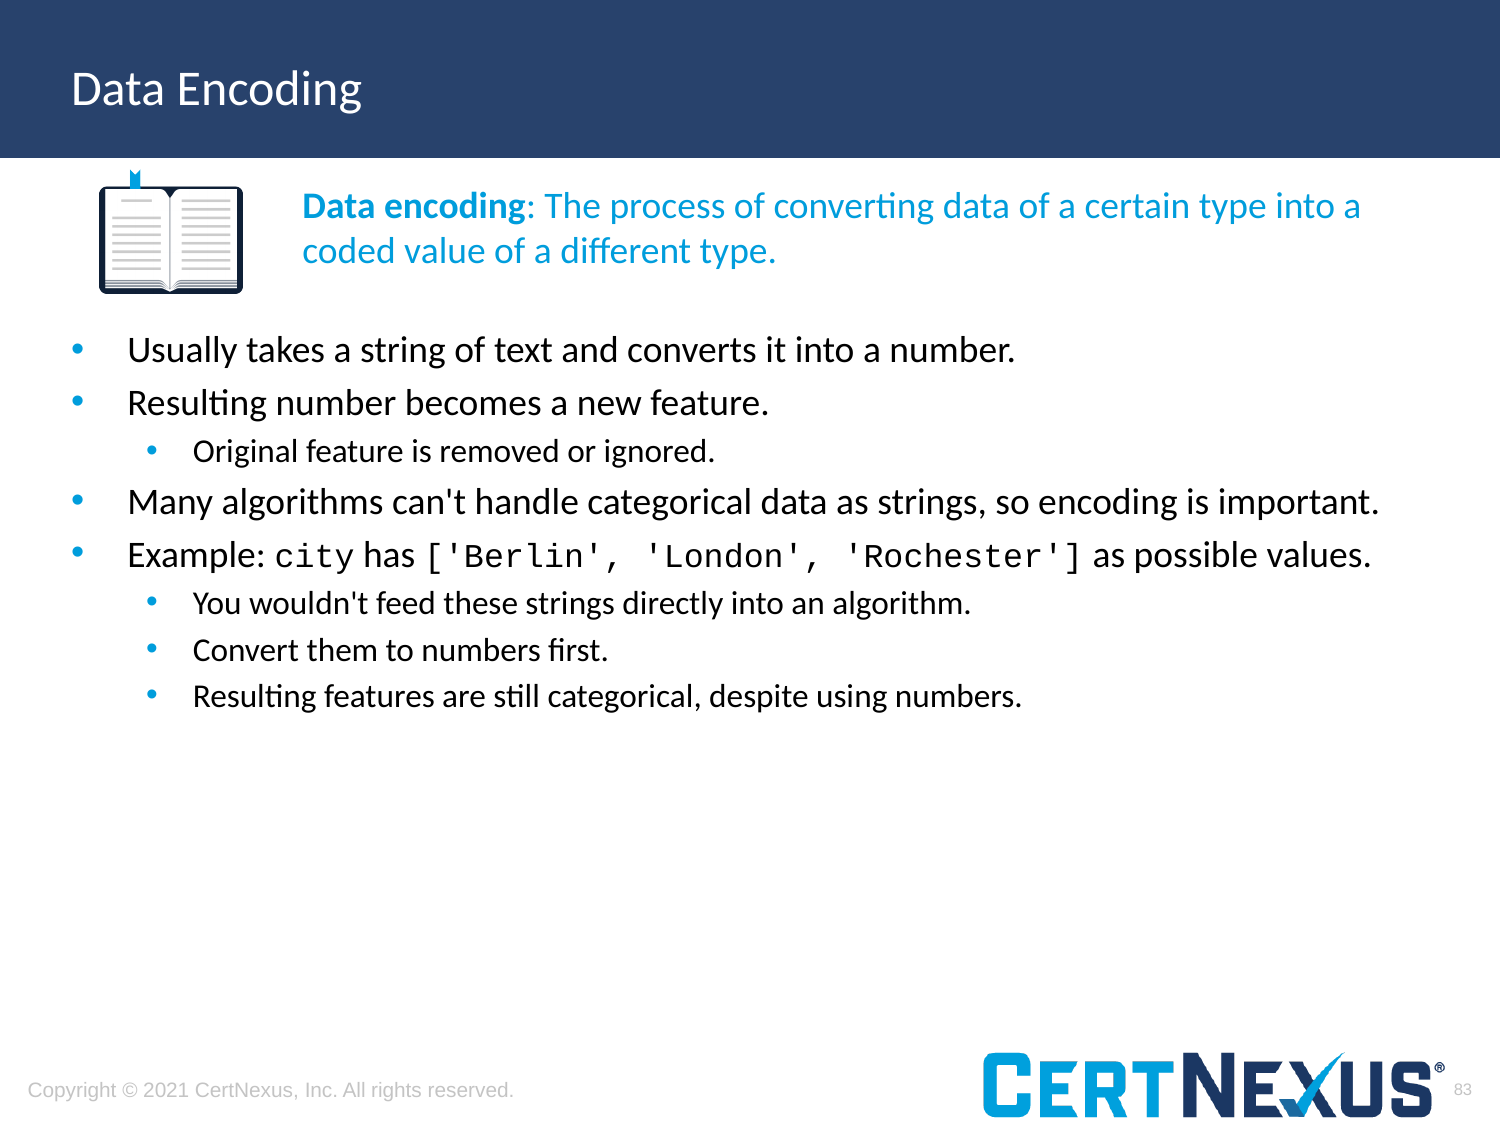

# Data Encoding
Data encoding: The process of converting data of a certain type into a coded value of a different type.
Usually takes a string of text and converts it into a number.
Resulting number becomes a new feature.
Original feature is removed or ignored.
Many algorithms can't handle categorical data as strings, so encoding is important.
Example: city has ['Berlin', 'London', 'Rochester'] as possible values.
You wouldn't feed these strings directly into an algorithm.
Convert them to numbers first.
Resulting features are still categorical, despite using numbers.
83